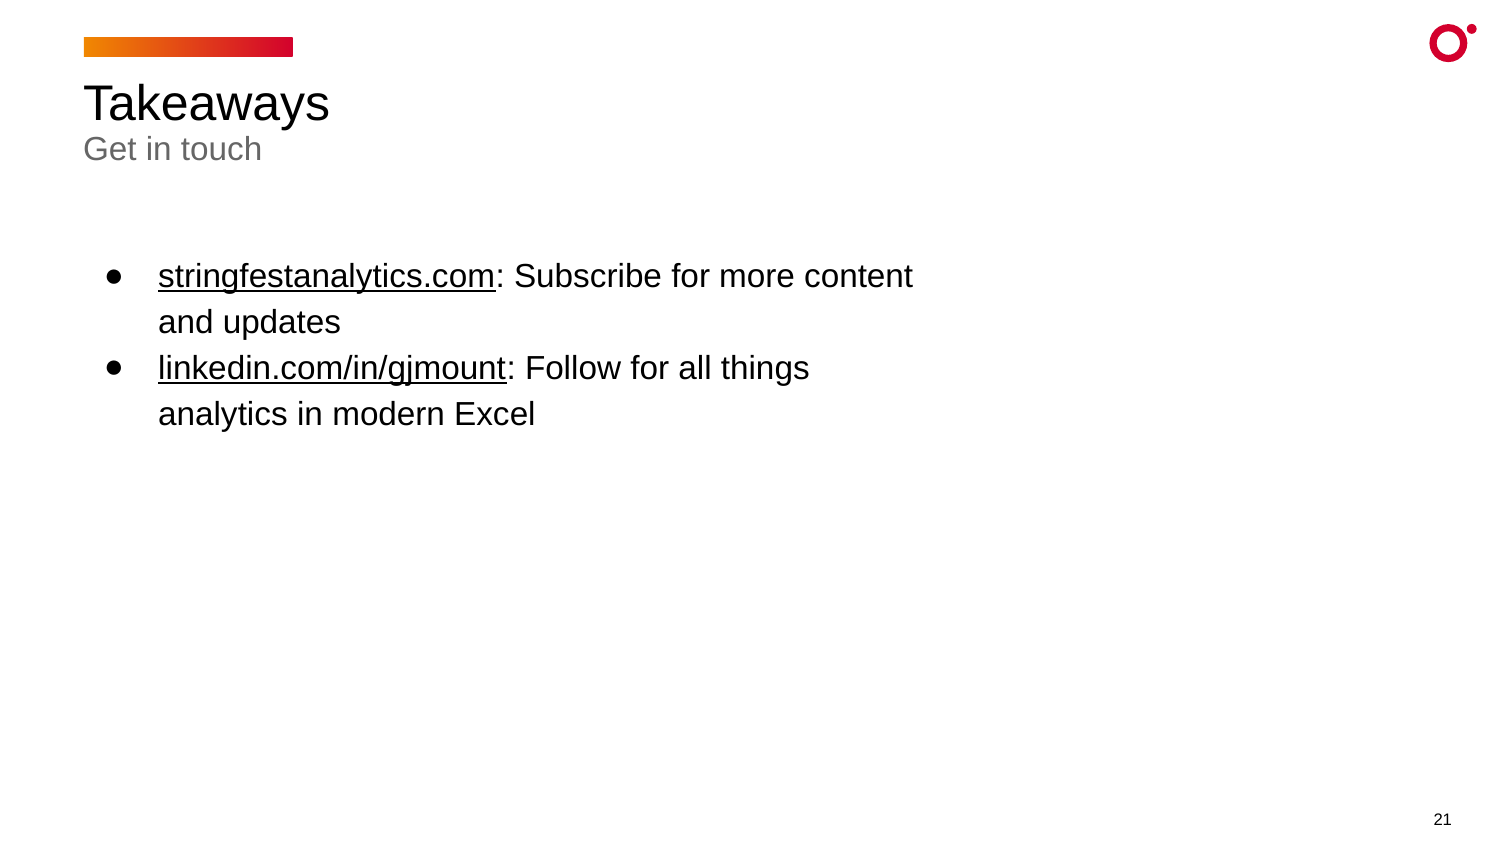

# Takeaways
Get in touch
stringfestanalytics.com: Subscribe for more content and updates
linkedin.com/in/gjmount: Follow for all things analytics in modern Excel

21